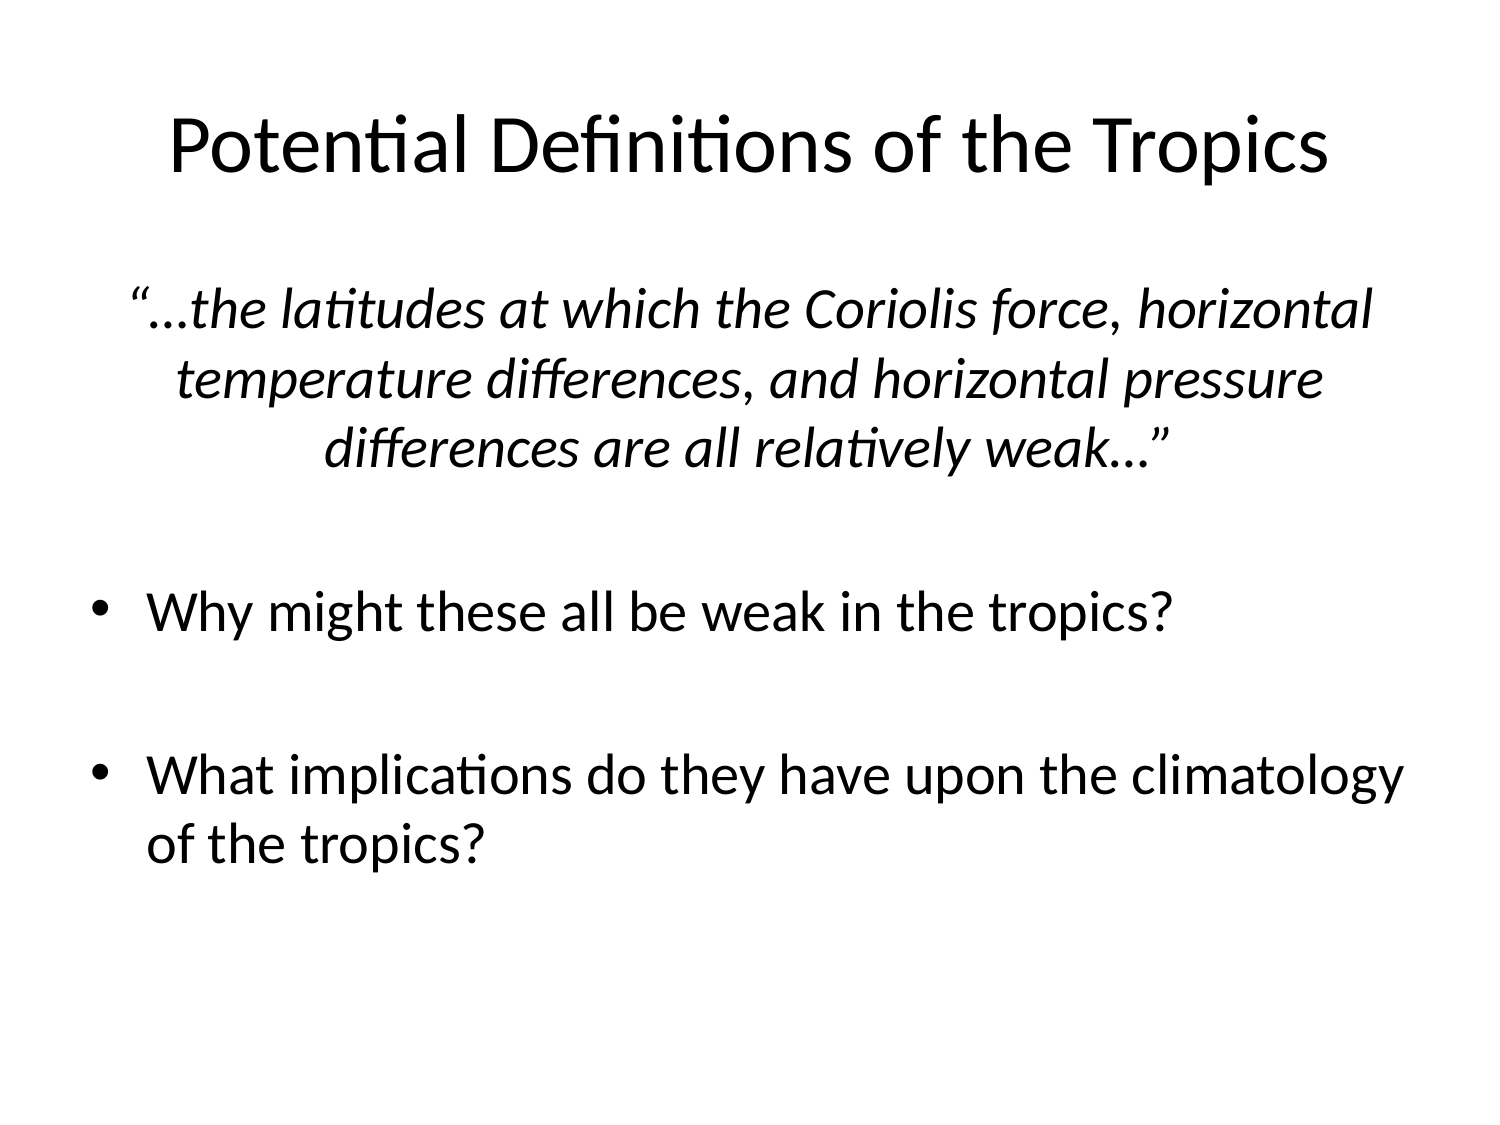

# Potential Definitions of the Tropics
“…the latitudes at which the Coriolis force, horizontal temperature differences, and horizontal pressure differences are all relatively weak…”

Why might these all be weak in the tropics?

What implications do they have upon the climatology of the tropics?